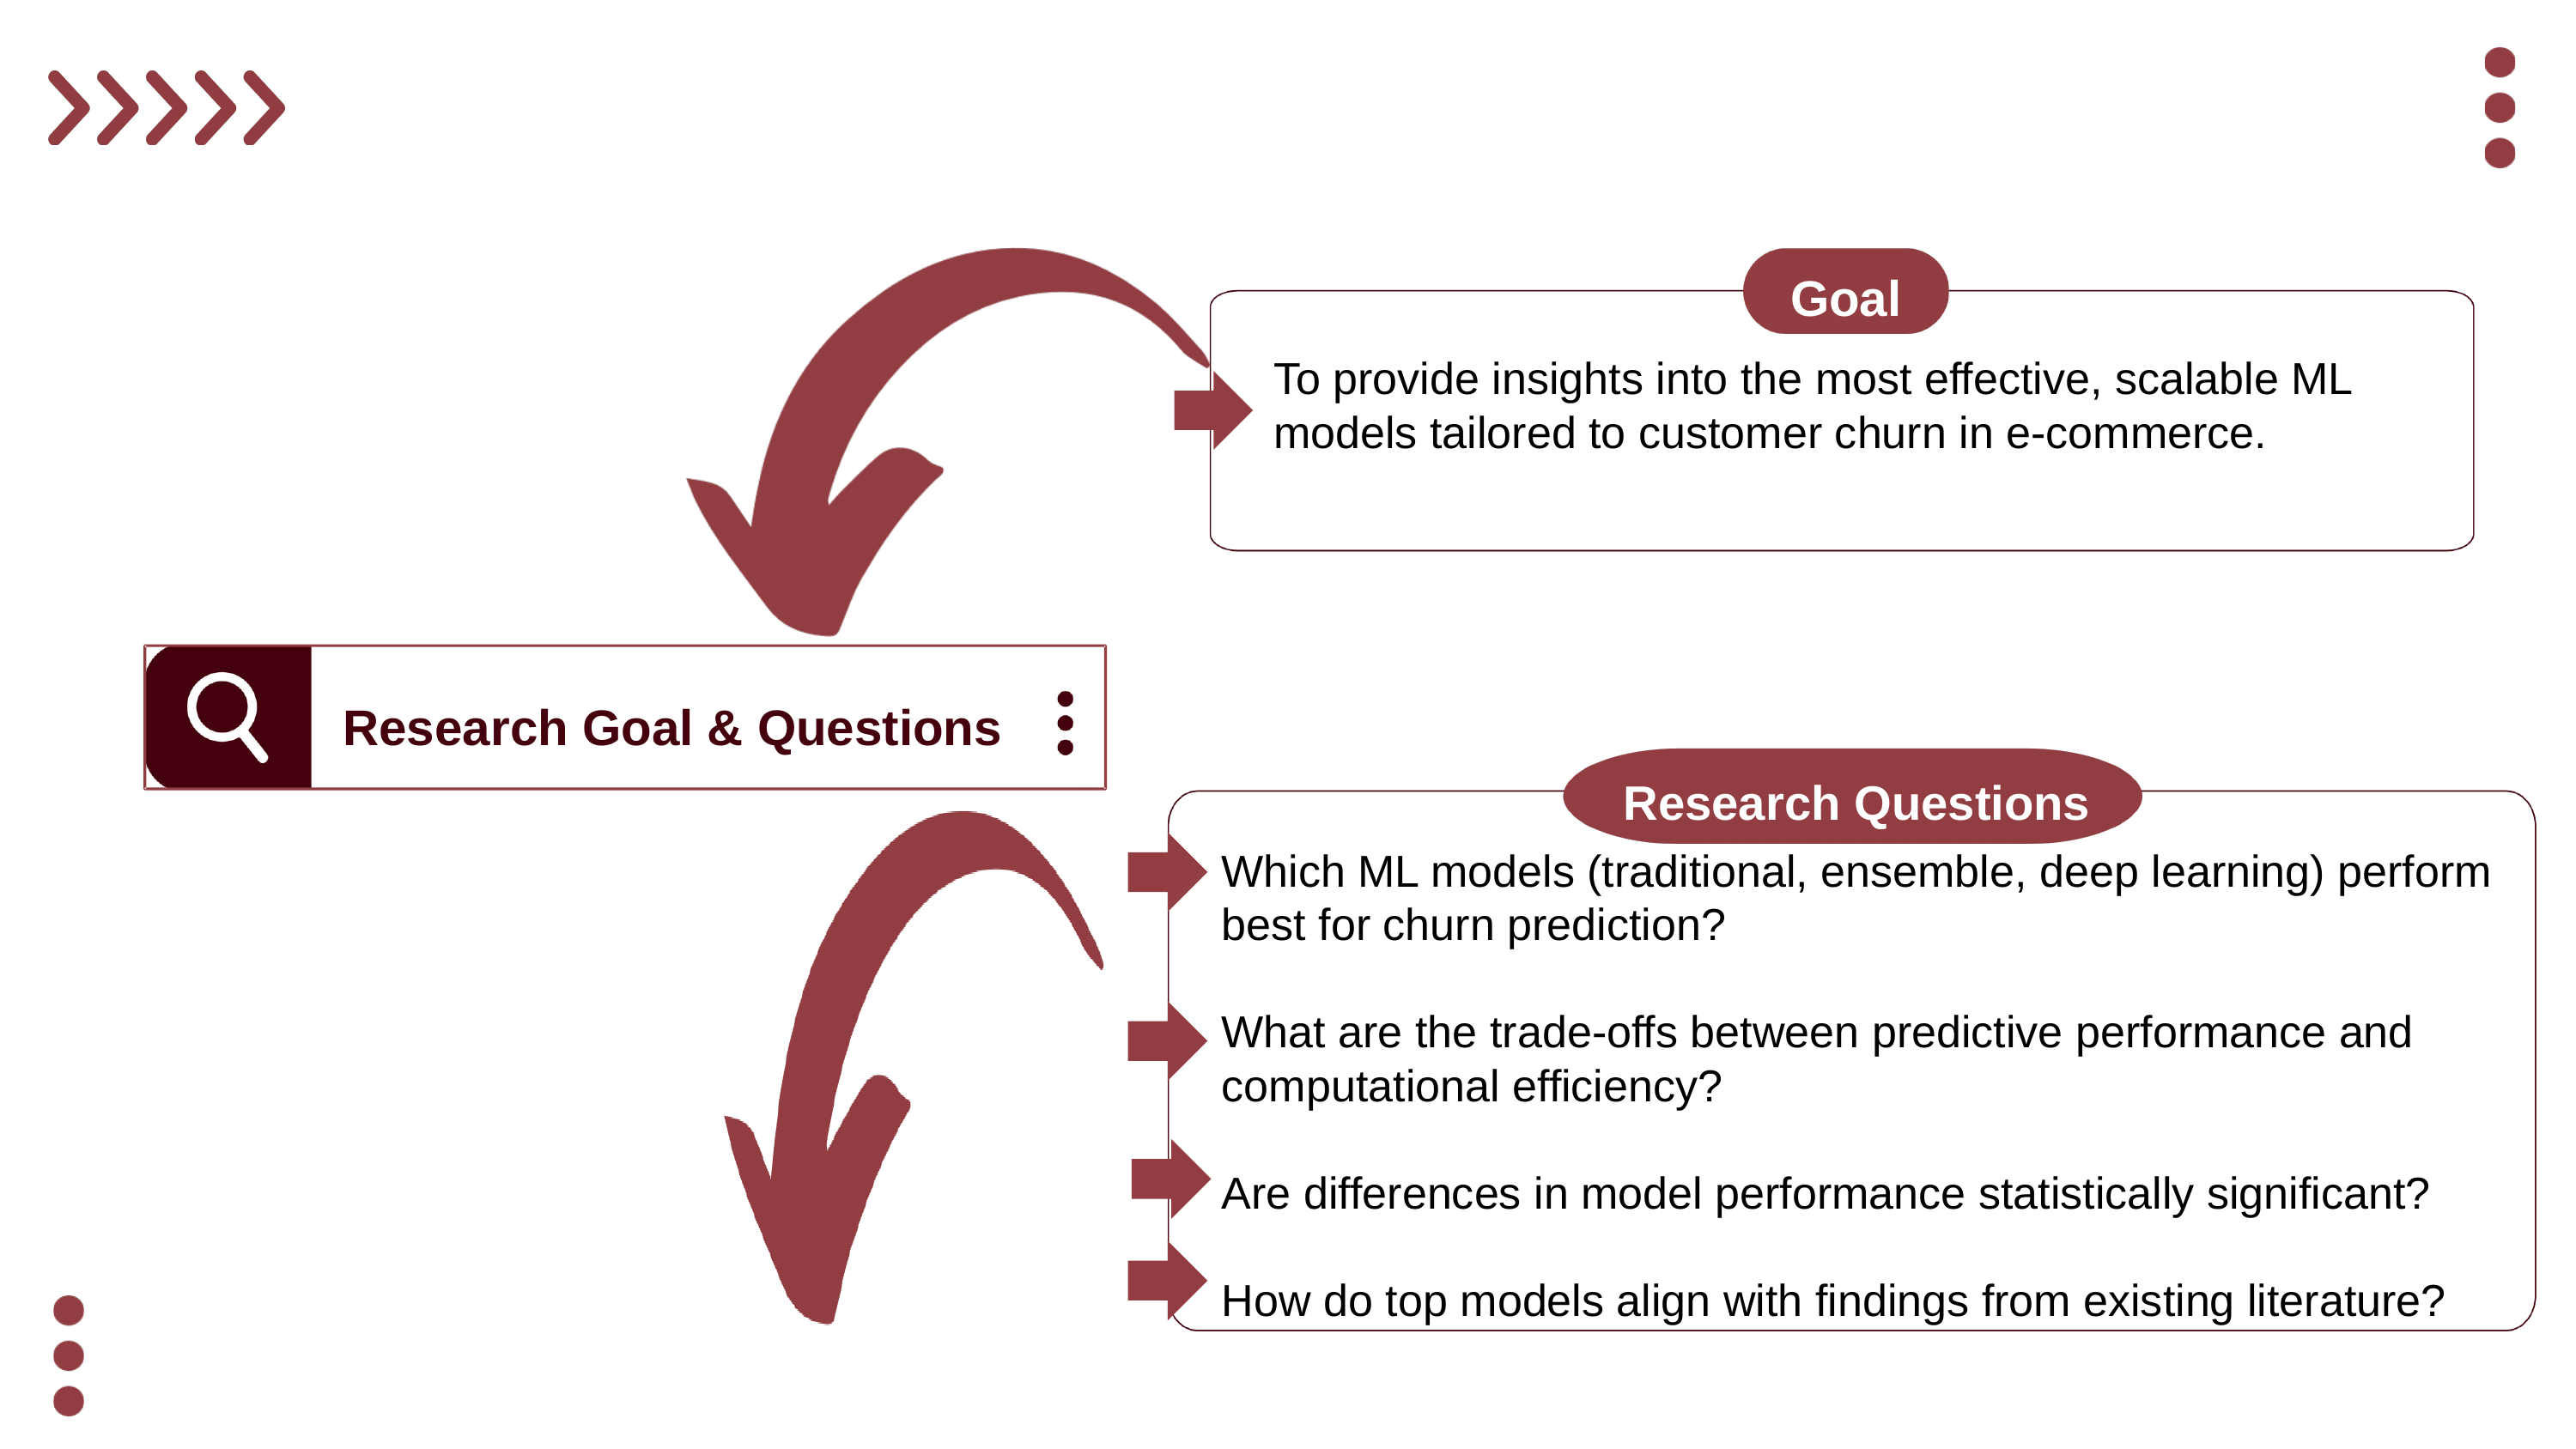

Goal

To provide insights into the most effective, scalable ML models tailored to customer churn in e-commerce.

Research Goal & Questions

Research Questions

Which ML models (traditional, ensemble, deep learning) perform best for churn prediction?

What are the trade-offs between predictive performance and computational efficiency?

Are differences in model performance statistically significant?

How do top models align with findings from existing literature?